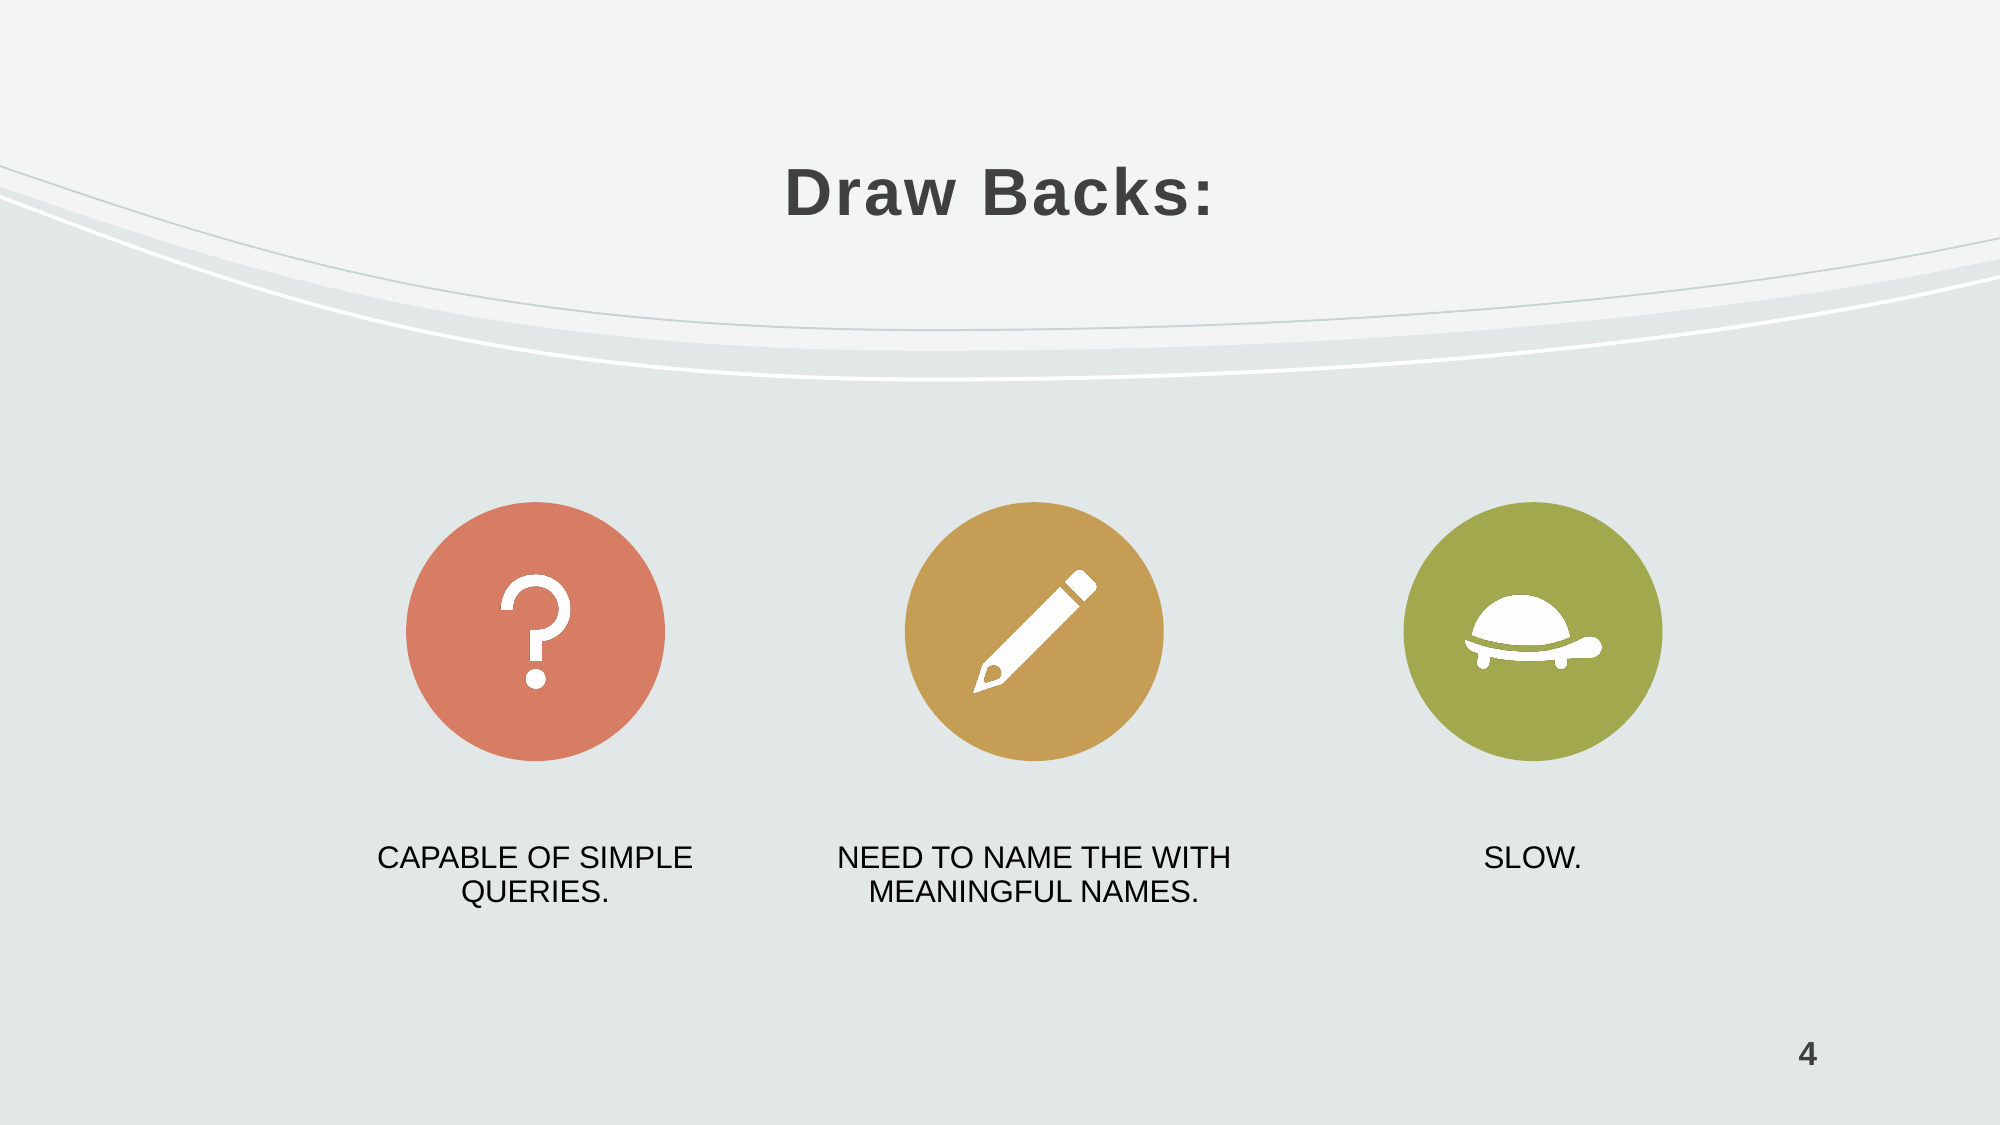

# Draw Backs:
Capable of simple queries.
Need to name the with meaningful names.
Slow.
4